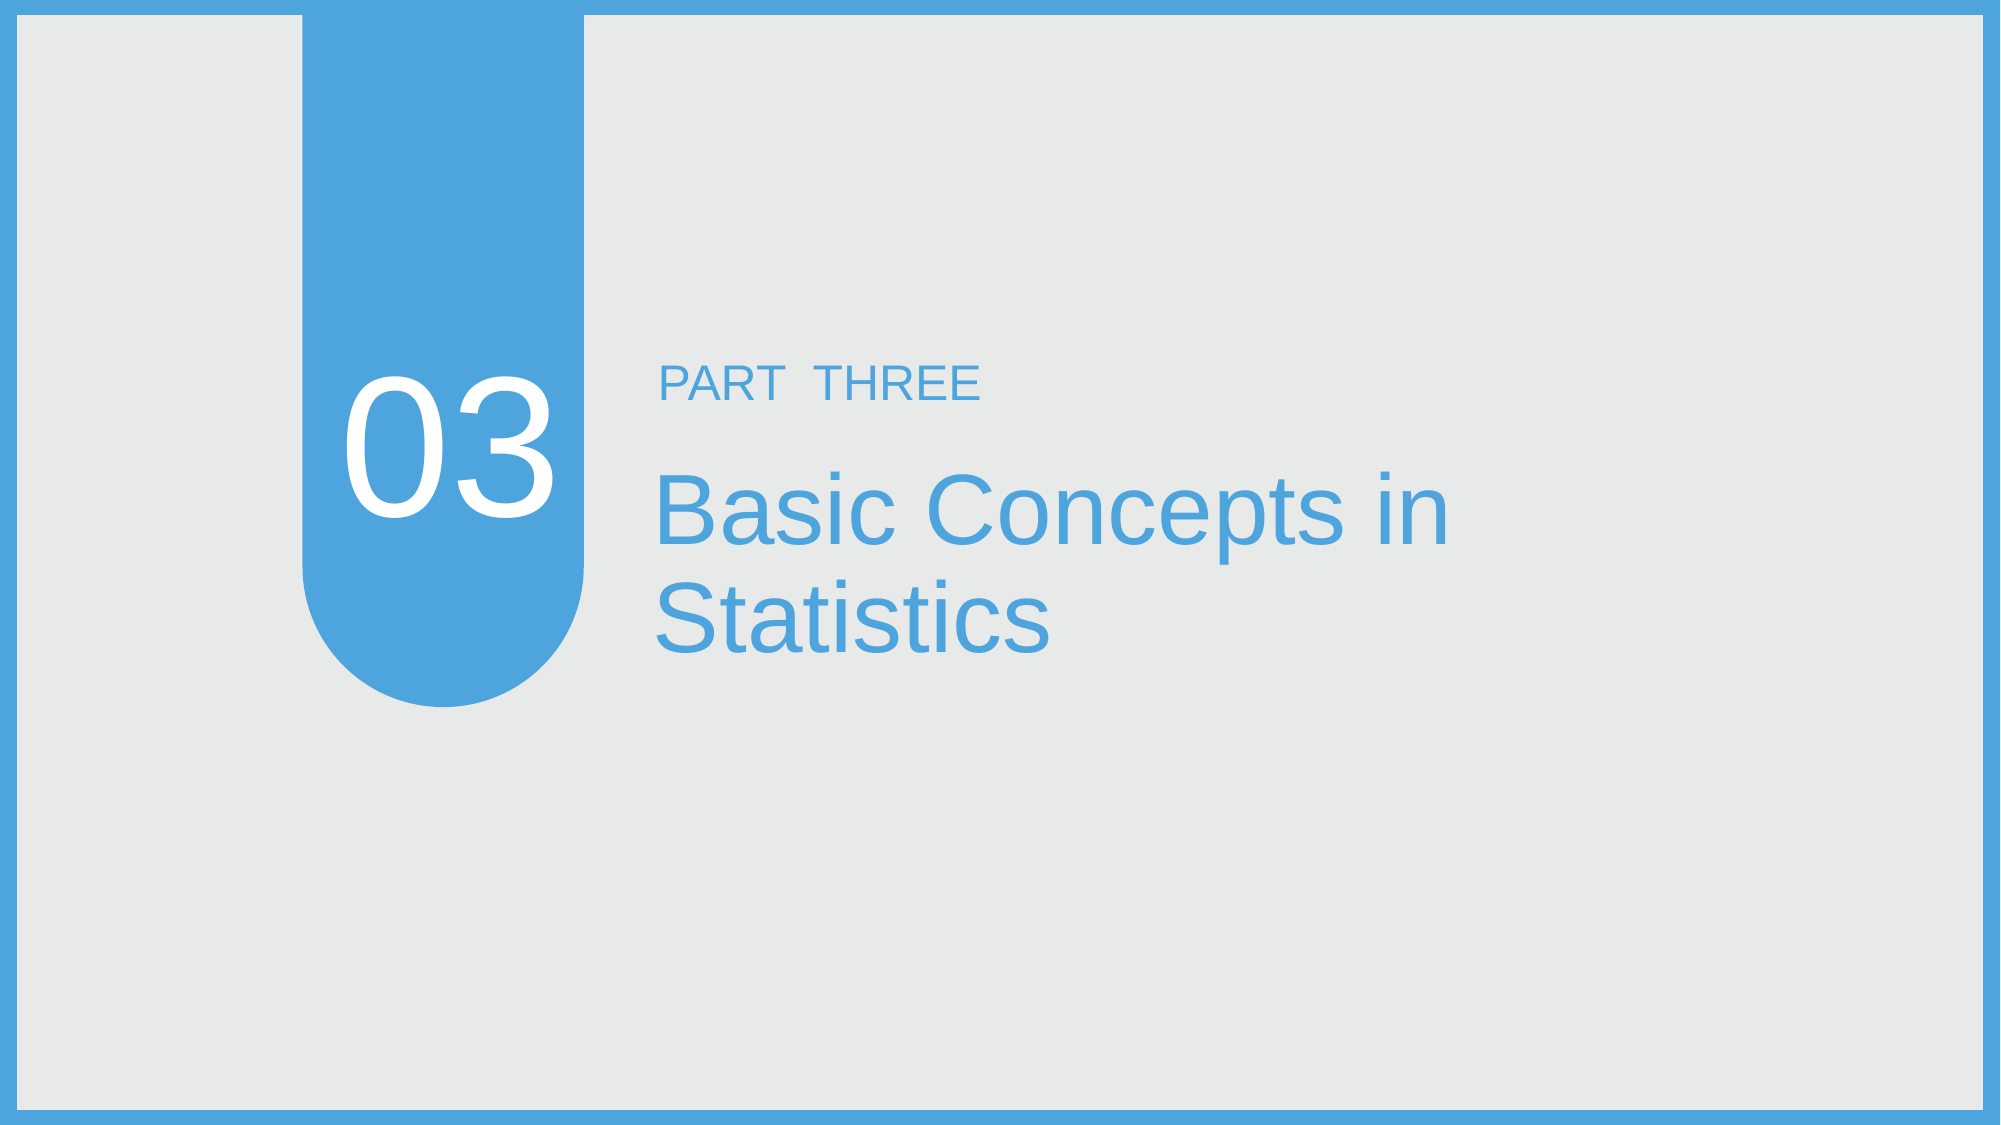

03
PART  THREE
Basic Concepts in Statistics